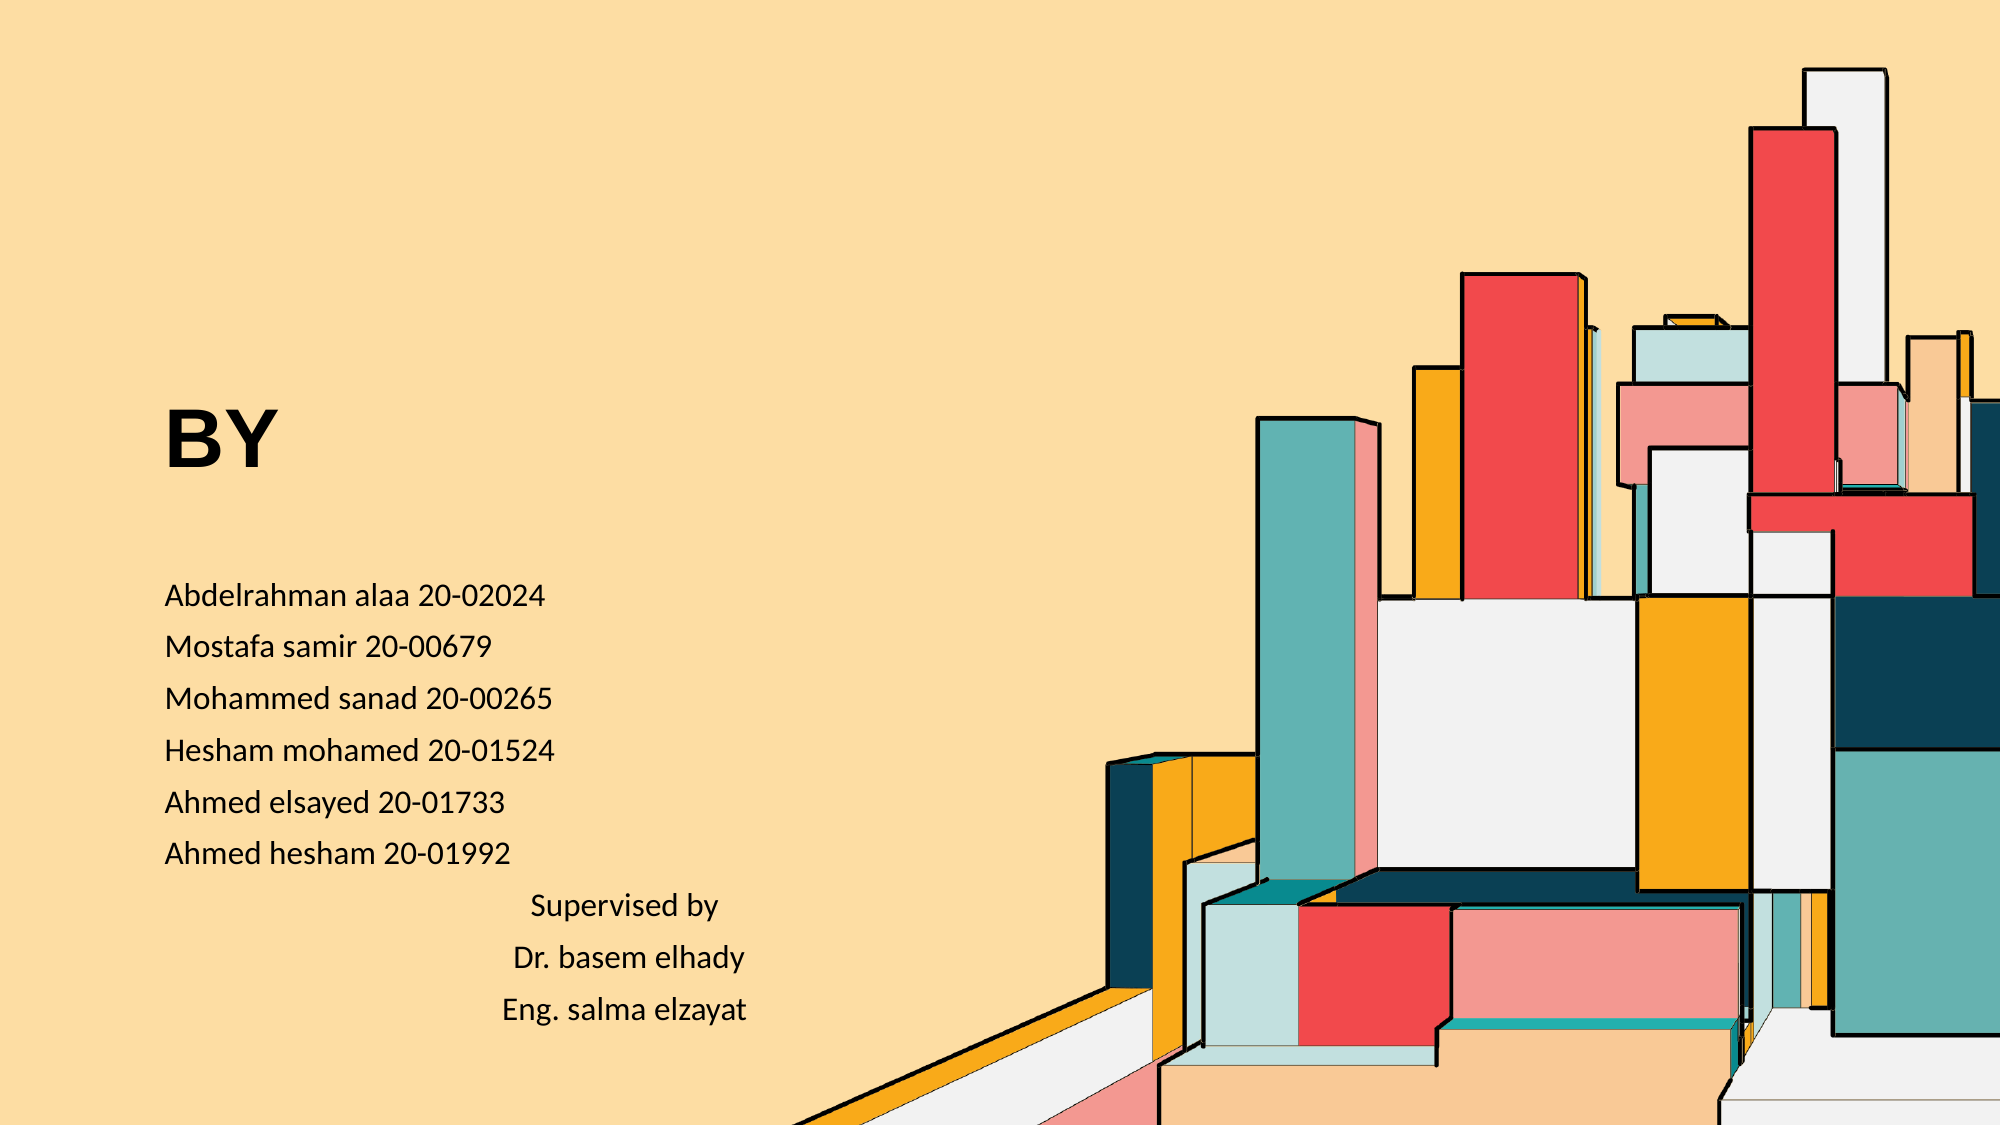

# by
Abdelrahman alaa 20-02024
Mostafa samir 20-00679
Mohammed sanad 20-00265
Hesham mohamed 20-01524
Ahmed elsayed 20-01733
Ahmed hesham 20-01992
Supervised by
Dr. basem elhady
Eng. salma elzayat